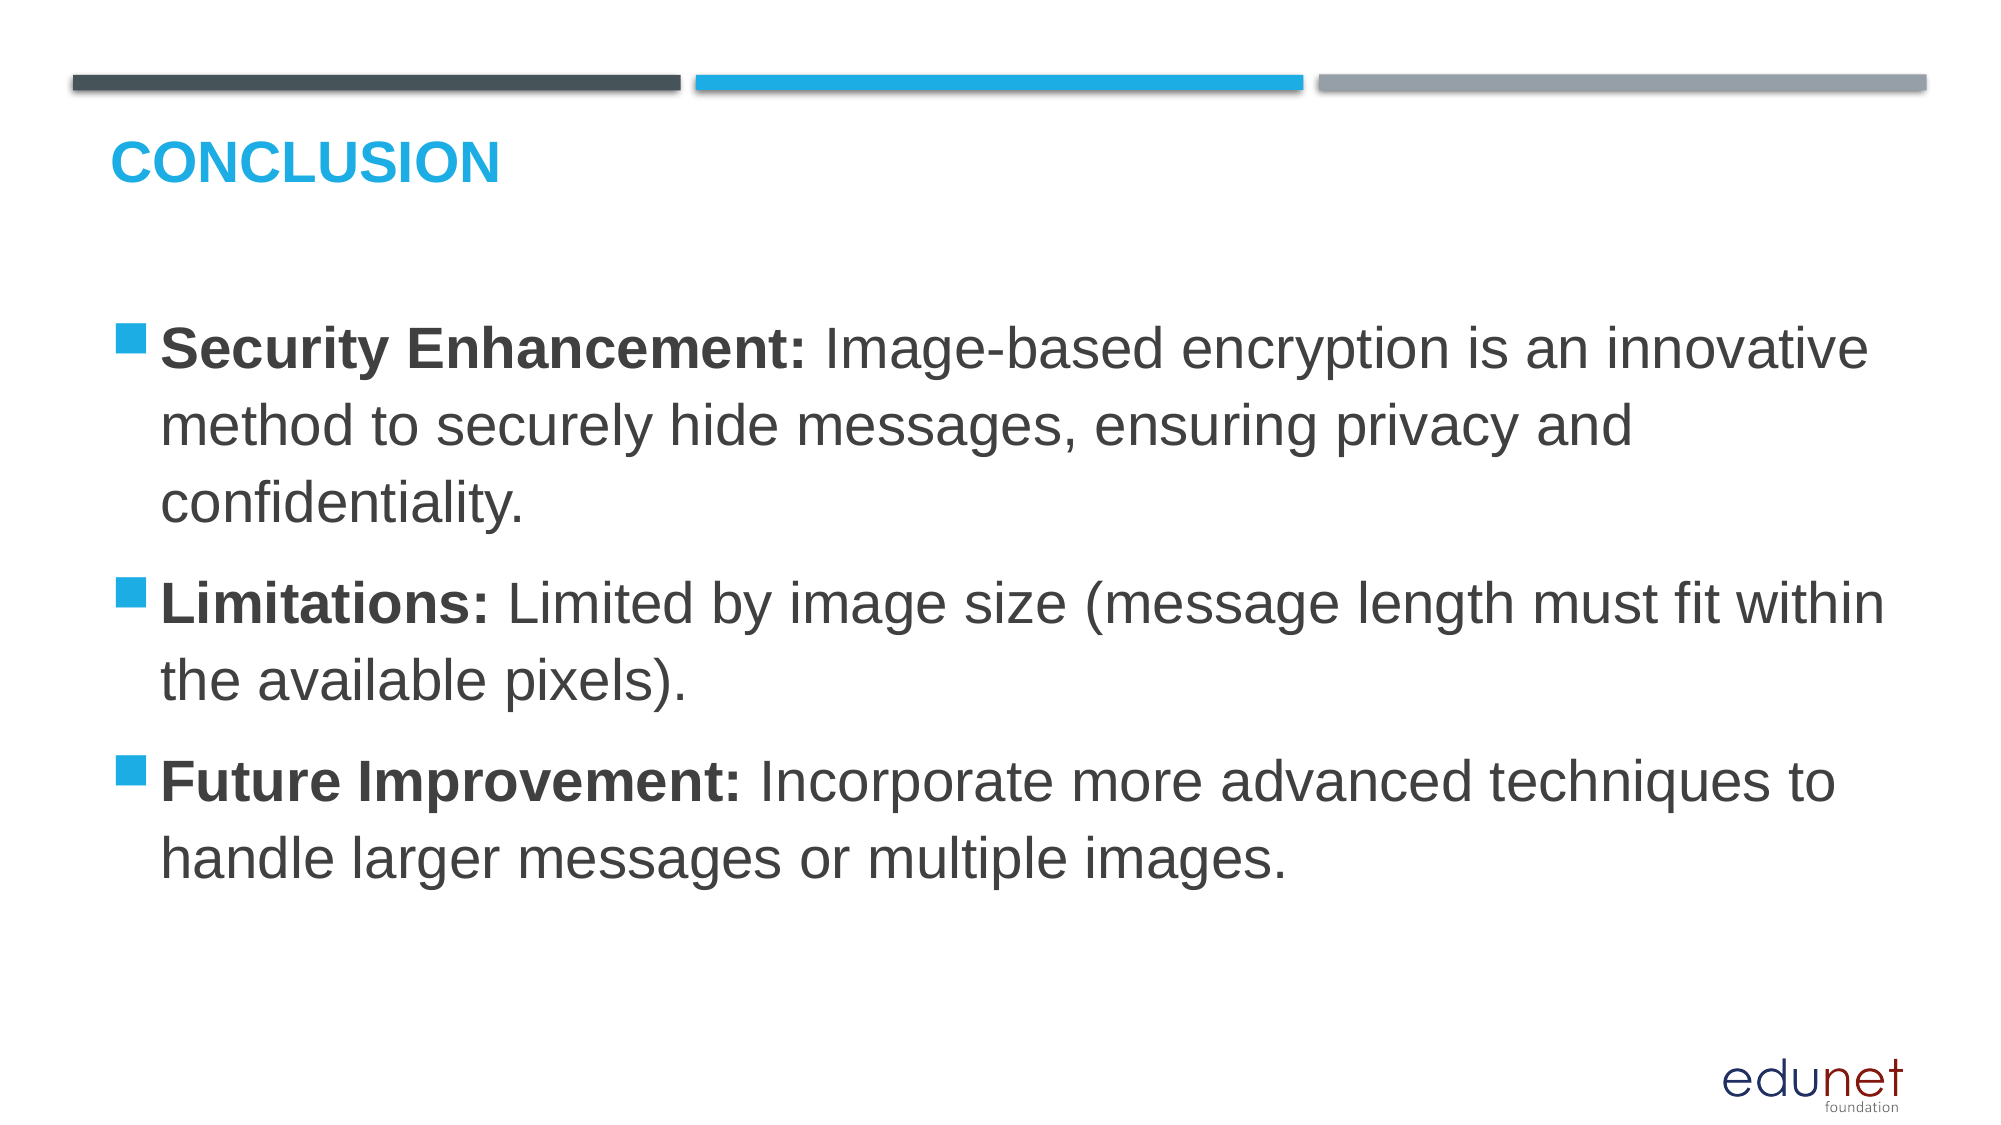

# Conclusion
Security Enhancement: Image-based encryption is an innovative method to securely hide messages, ensuring privacy and confidentiality.
Limitations: Limited by image size (message length must fit within the available pixels).
Future Improvement: Incorporate more advanced techniques to handle larger messages or multiple images.